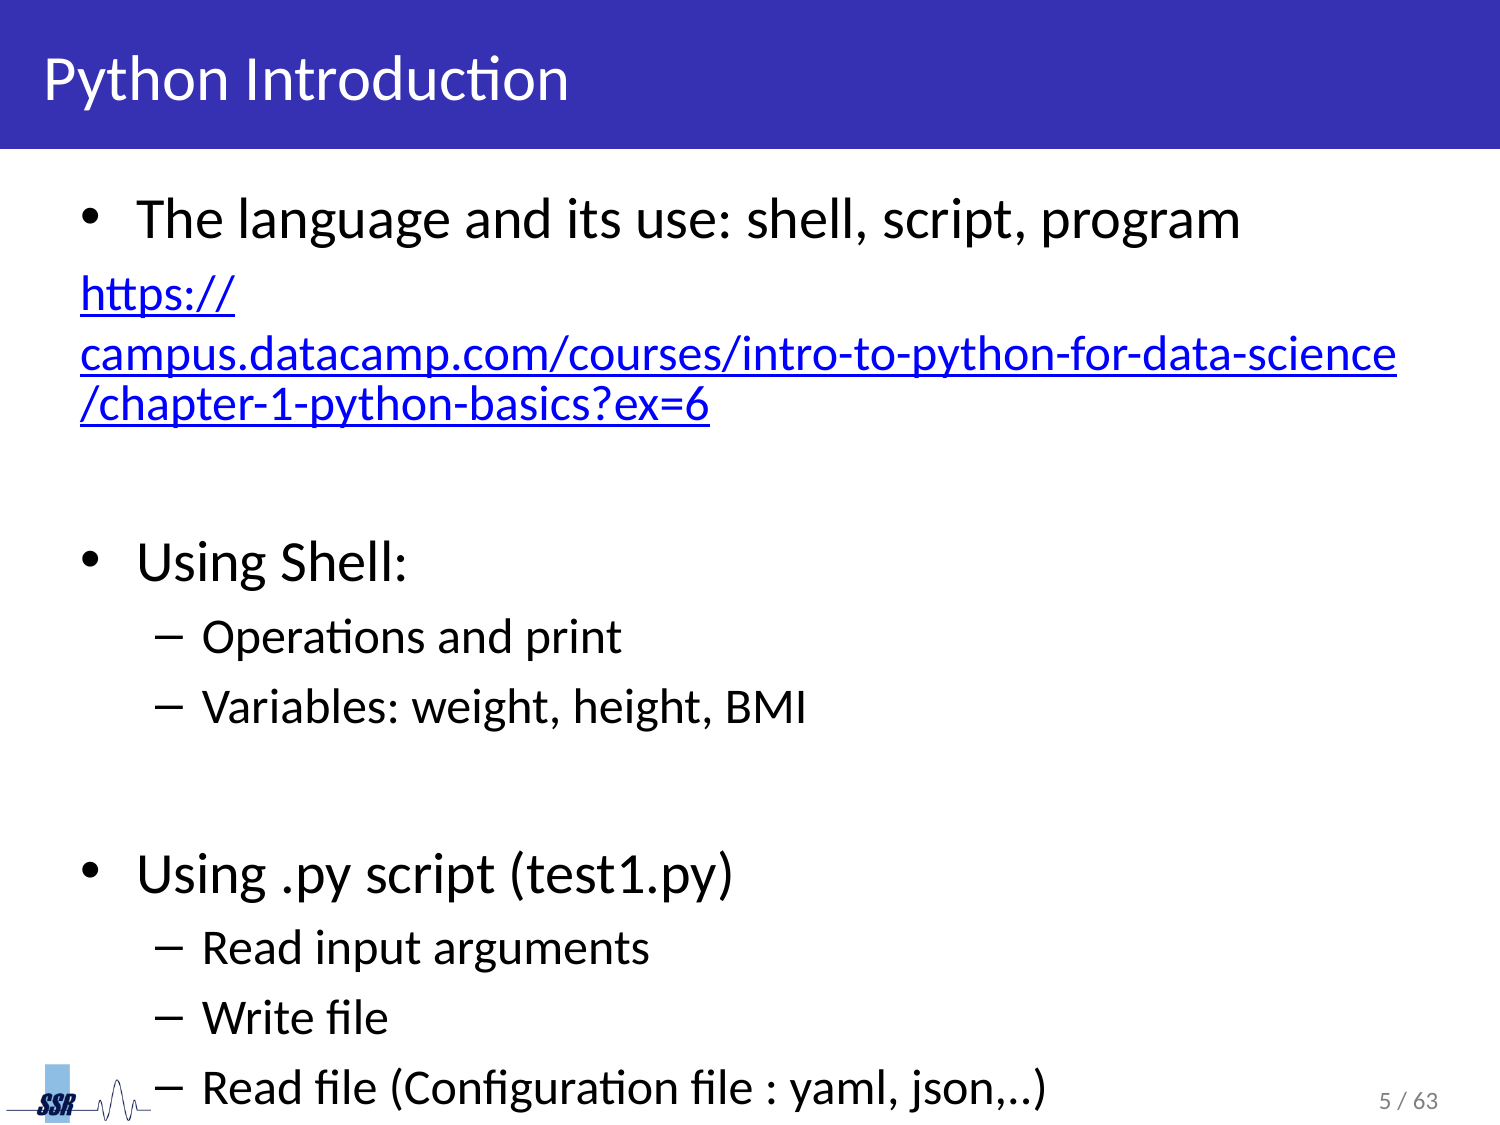

# Python Introduction
The language and its use: shell, script, program
https://campus.datacamp.com/courses/intro-to-python-for-data-science/chapter-1-python-basics?ex=6

Using Shell:
Operations and print
Variables: weight, height, BMI

Using .py script (test1.py)
Read input arguments
Write file
Read file (Configuration file : yaml, json,..)